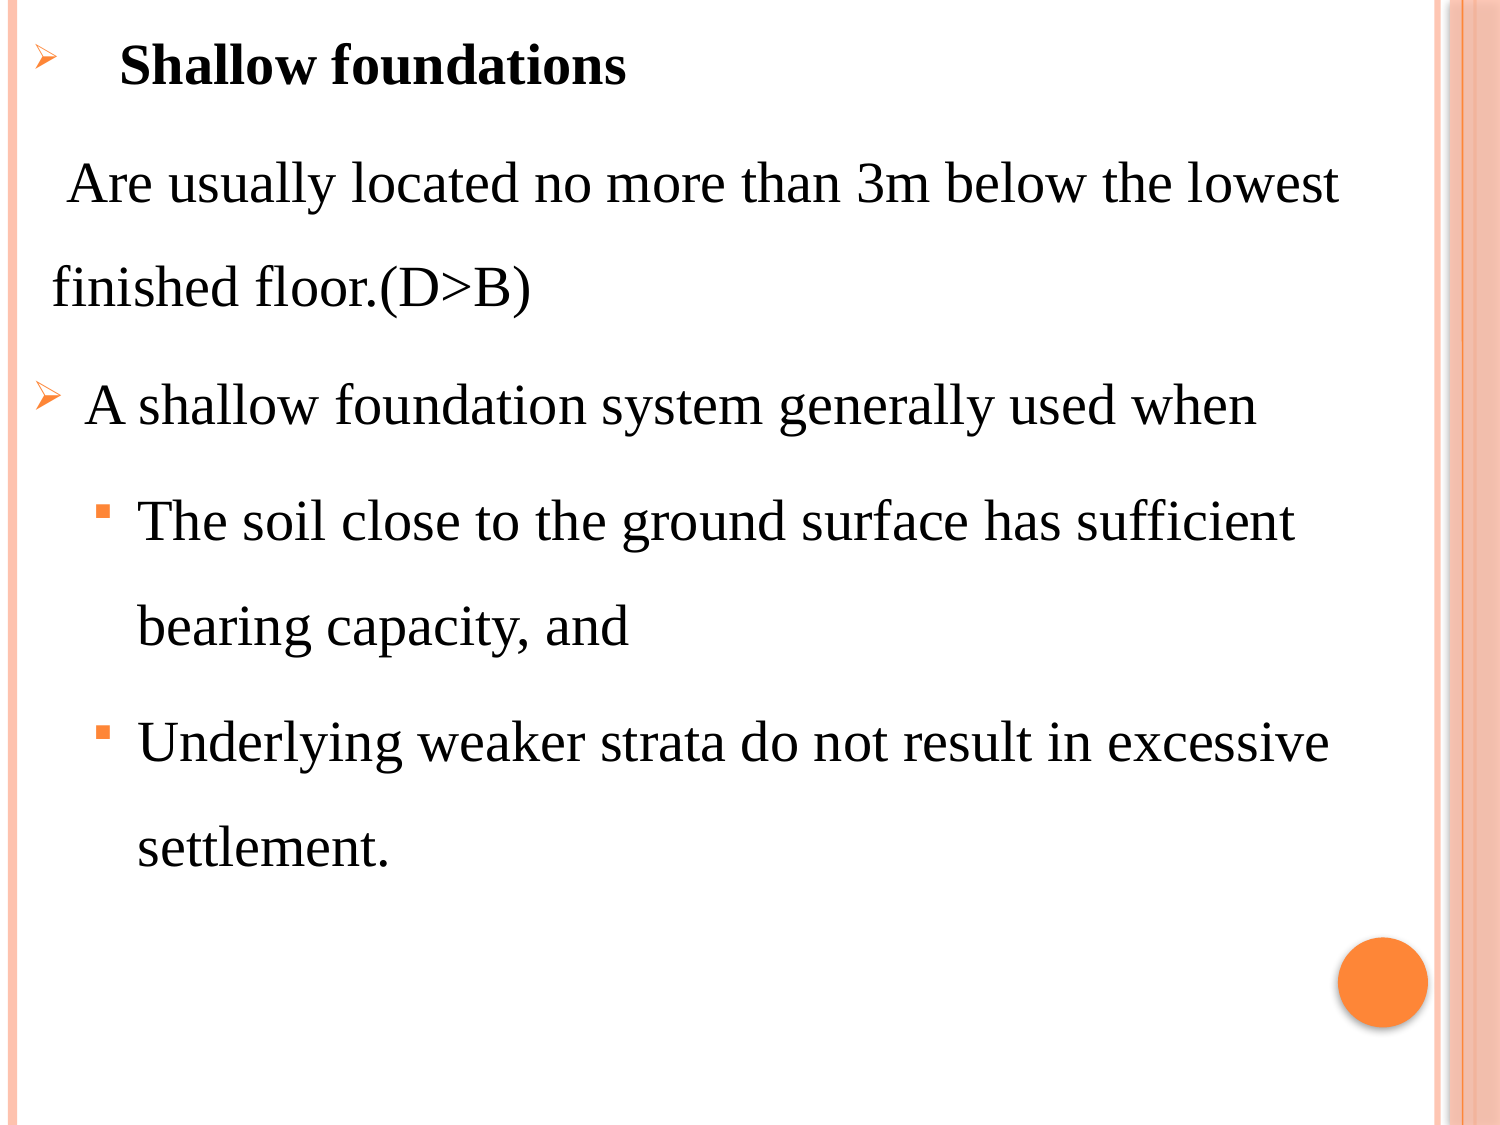

Shallow foundations
 Are usually located no more than 3m below the lowest finished floor.(D>B)
A shallow foundation system generally used when
The soil close to the ground surface has sufficient bearing capacity, and
Underlying weaker strata do not result in excessive settlement.